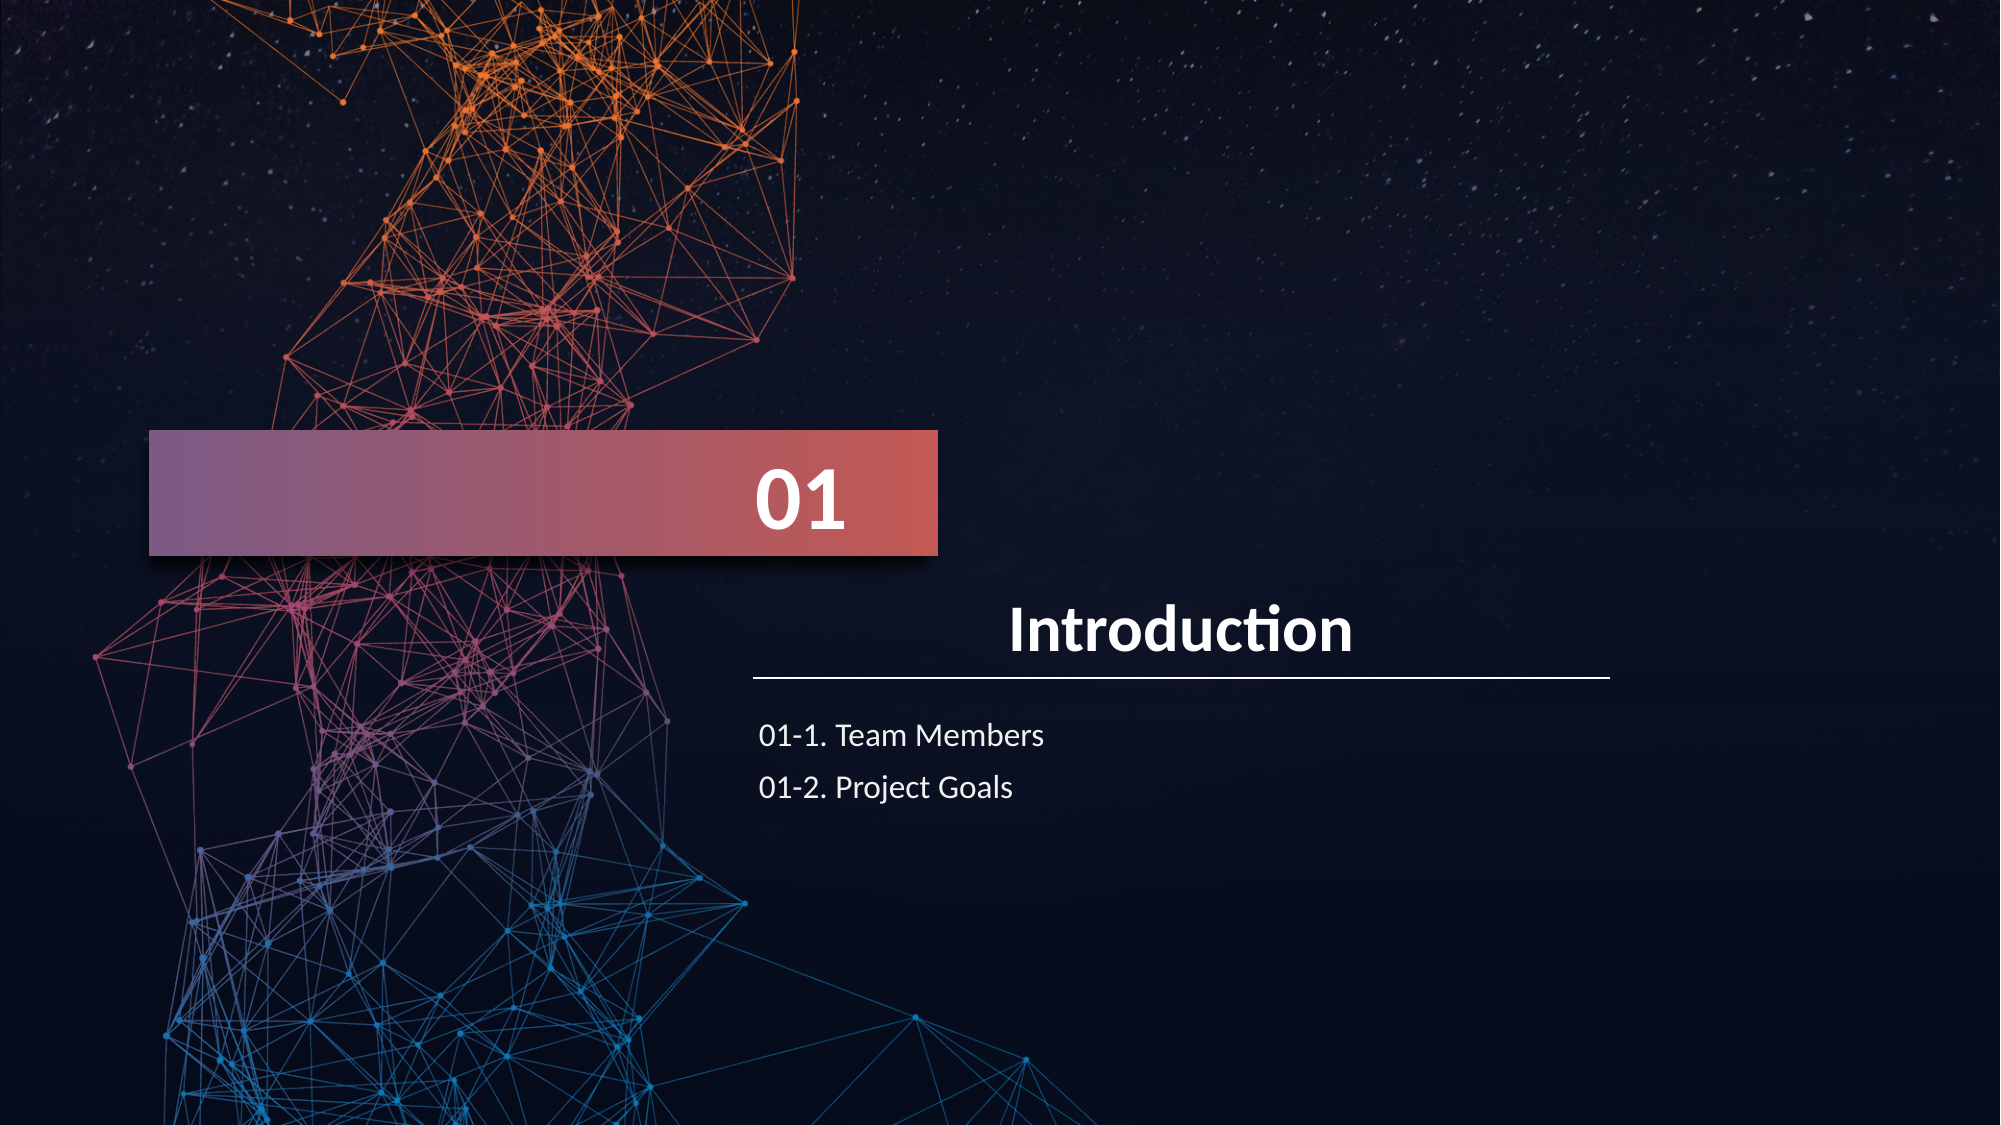

01

Introduction
01-1. Team Members

01-2. Project Goals